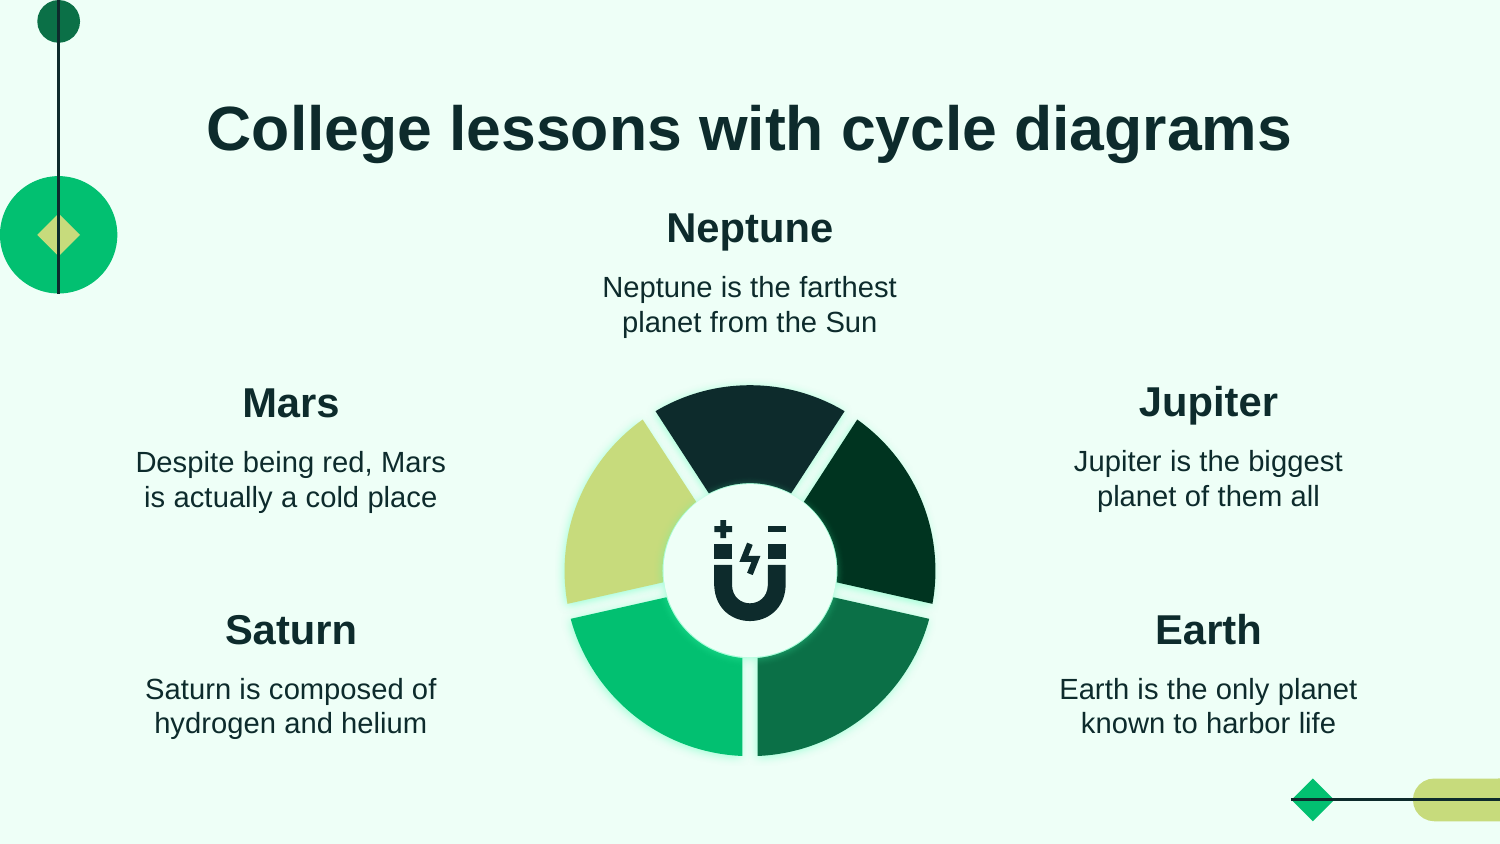

# College lessons with cycle diagrams
Neptune
Neptune is the farthest planet from the Sun
Jupiter
Mars

Jupiter is the biggest planet of them all
Despite being red, Mars is actually a cold place

Saturn
Earth

Saturn is composed of hydrogen and helium
Earth is the only planet known to harbor life